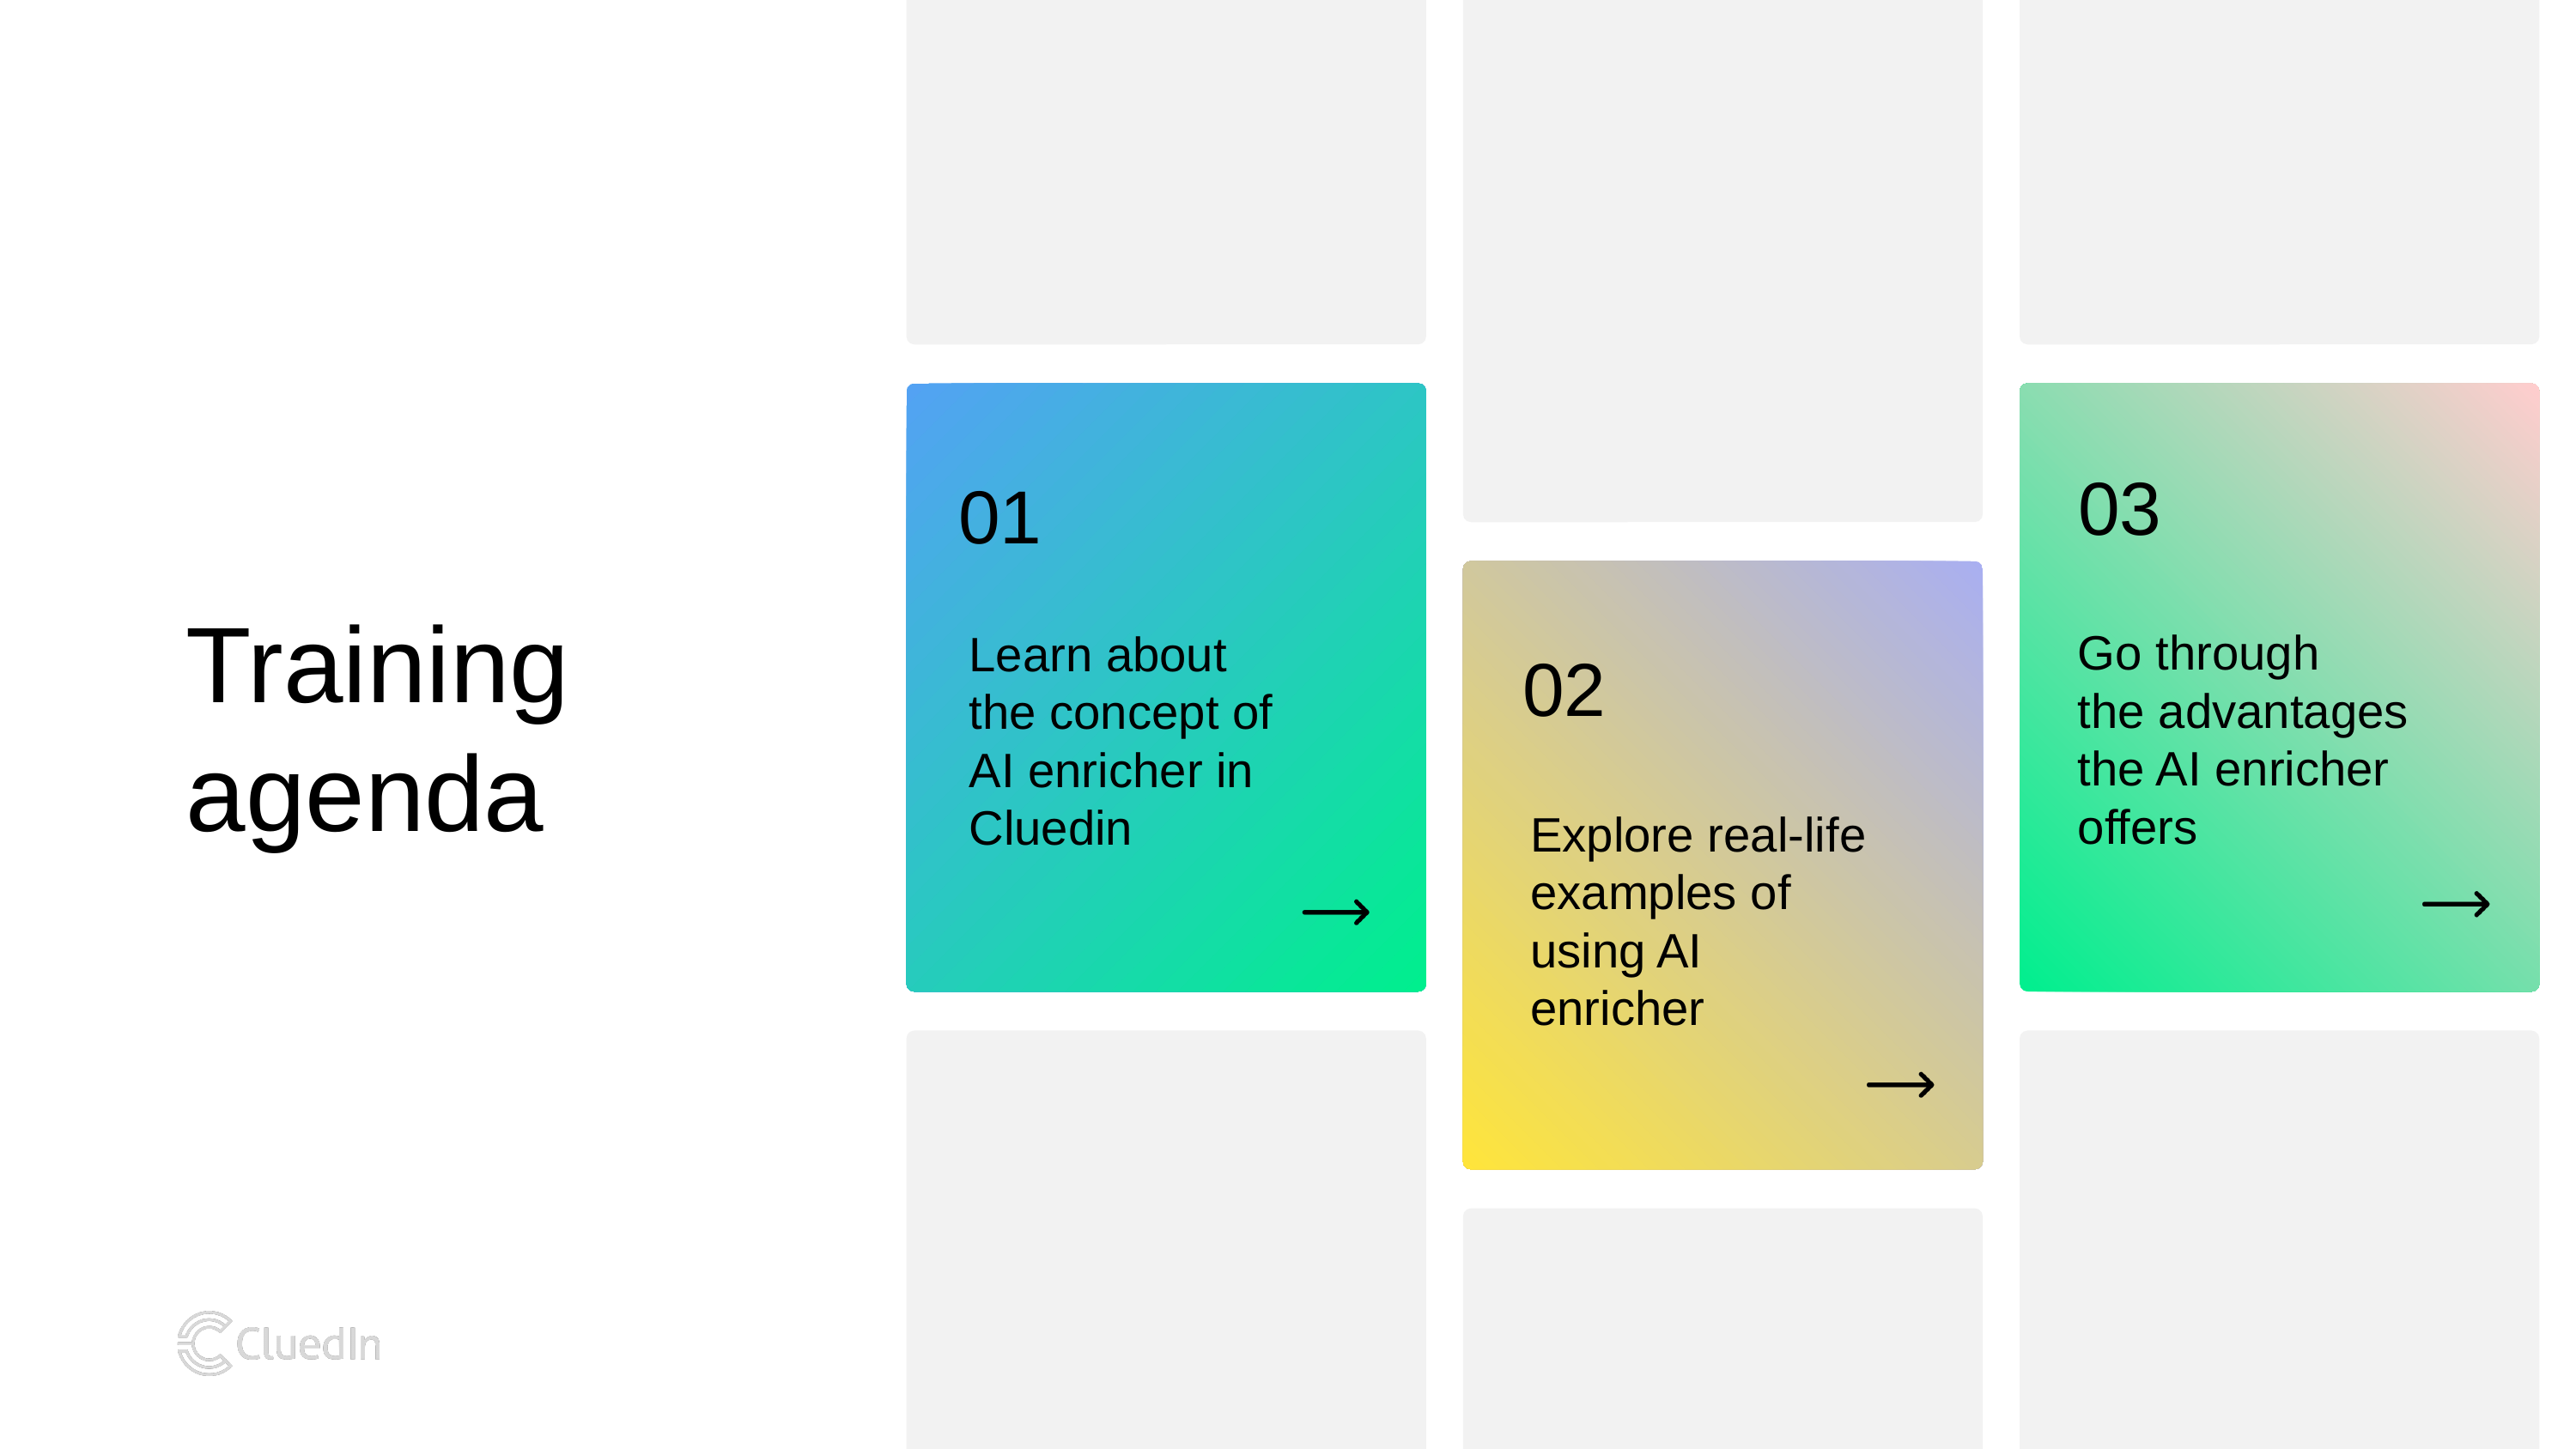

Training agenda
Go through
the advantages the AI enricher offers

Learn about the concept of AI enricher in Cluedin
Explore real-life examples of using AI enricher